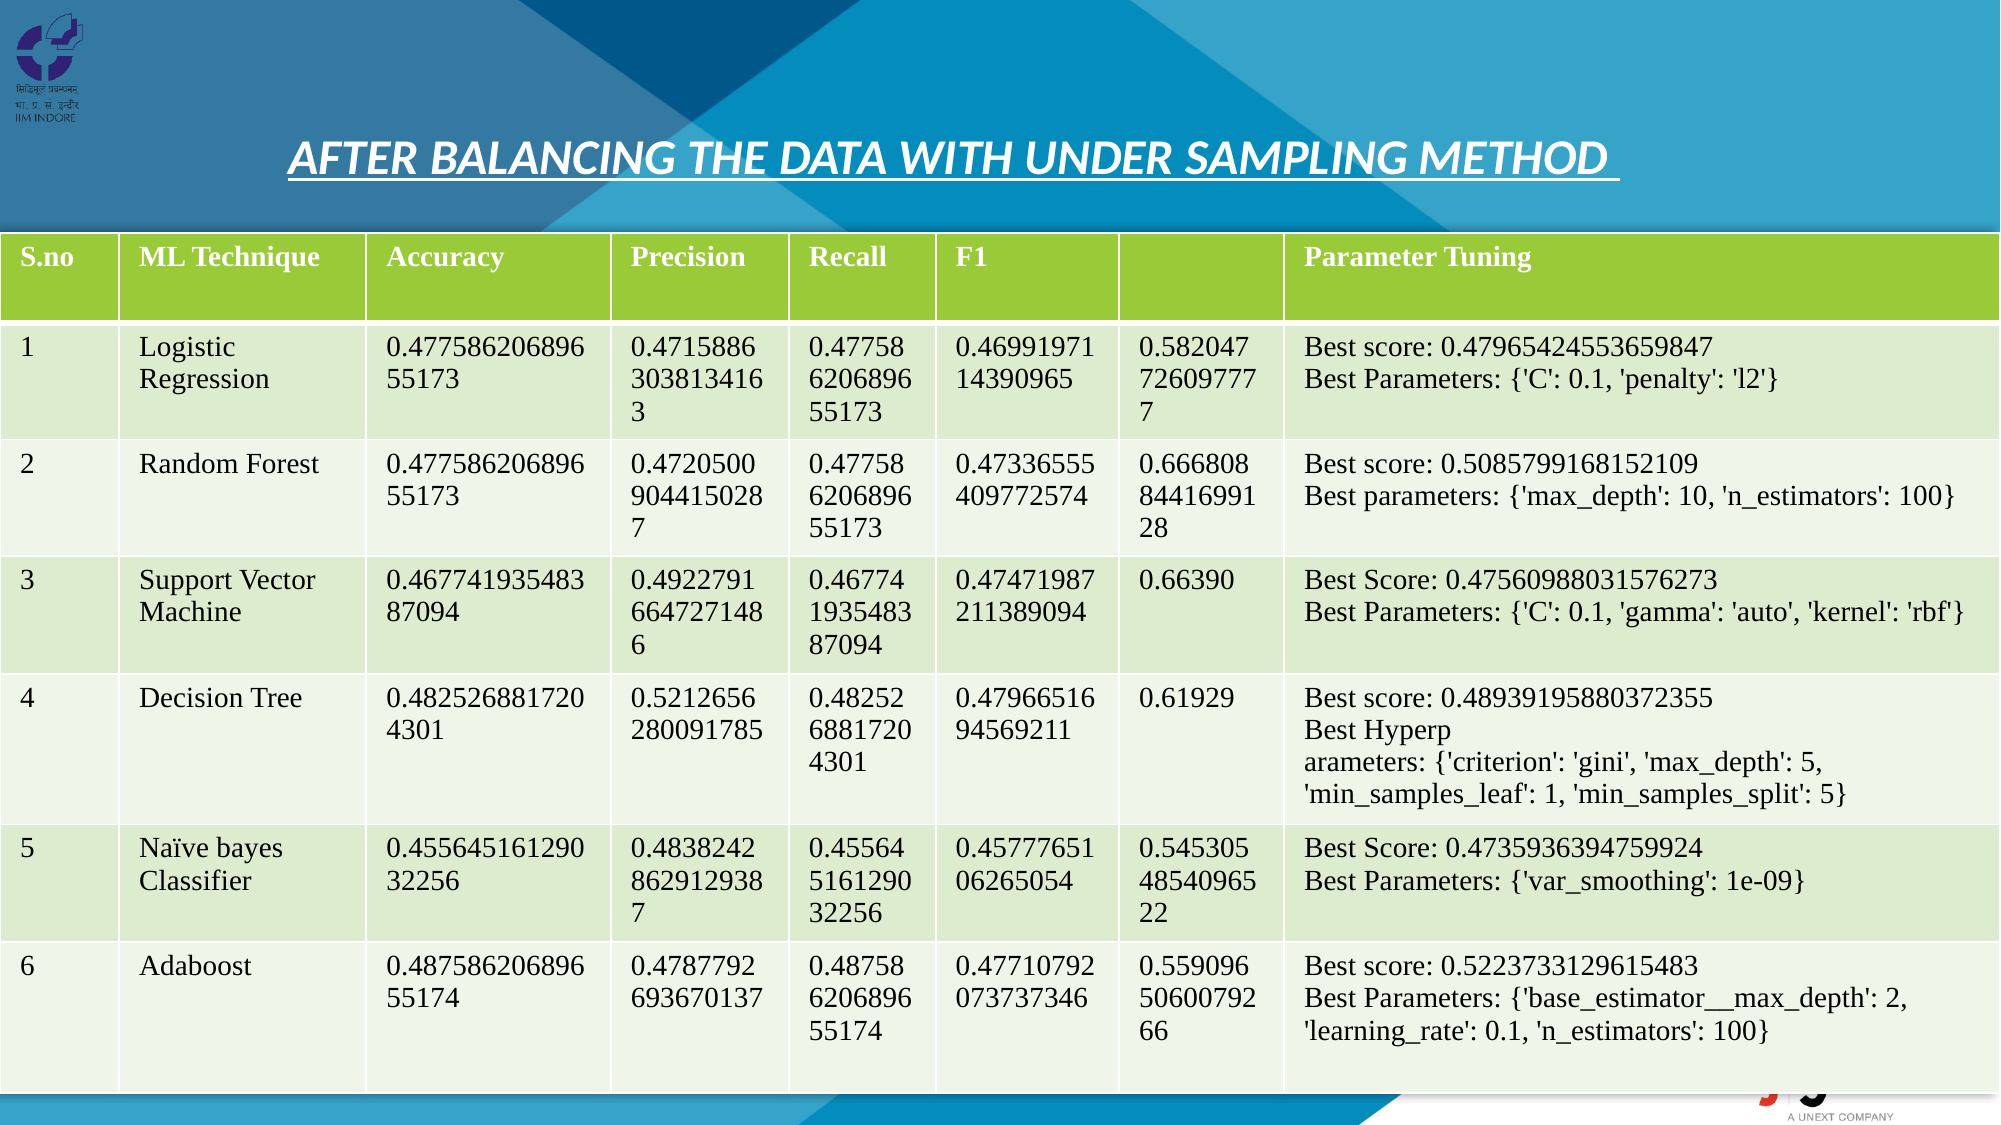

AFTER BALANCING THE DATA WITH UNDER SAMPLING METHOD
| S.no | ML Technique | Accuracy | Precision | Recall | F1 |  | Parameter Tuning |
| --- | --- | --- | --- | --- | --- | --- | --- |
| 1 | Logistic Regression | 0.47758620689655173 | 0.47158863038134163 | 0.47758620689655173 | 0.4699197114390965 | 0.582047726097777 | Best score: 0.47965424553659847 Best Parameters: {'C': 0.1, 'penalty': 'l2'} |
| 2 | Random Forest | 0.47758620689655173 | 0.47205009044150287 | 0.47758620689655173 | 0.47336555409772574 | 0.6668088441699128 | Best score: 0.5085799168152109 Best parameters: {'max\_depth': 10, 'n\_estimators': 100} |
| 3 | Support Vector Machine | 0.46774193548387094 | 0.49227916647271486 | 0.46774193548387094 | 0.47471987211389094 | 0.66390 | Best Score: 0.47560988031576273 Best Parameters: {'C': 0.1, 'gamma': 'auto', 'kernel': 'rbf'} |
| 4 | Decision Tree | 0.4825268817204301 | 0.5212656280091785 | 0.4825268817204301 | 0.4796651694569211 | 0.61929 | Best score: 0.48939195880372355 Best Hyperp arameters: {'criterion': 'gini', 'max\_depth': 5, 'min\_samples\_leaf': 1, 'min\_samples\_split': 5} |
| 5 | Naïve bayes Classifier | 0.45564516129032256 | 0.48382428629129387 | 0.45564516129032256 | 0.4577765106265054 | 0.5453054854096522 | Best Score: 0.4735936394759924 Best Parameters: {'var\_smoothing': 1e-09} |
| 6 | Adaboost | 0.48758620689655174 | 0.4787792693670137 | 0.48758620689655174 | 0.47710792073737346 | 0.5590965060079266 | Best score: 0.5223733129615483 Best Parameters: {'base\_estimator\_\_max\_depth': 2, 'learning\_rate': 0.1, 'n\_estimators': 100} |